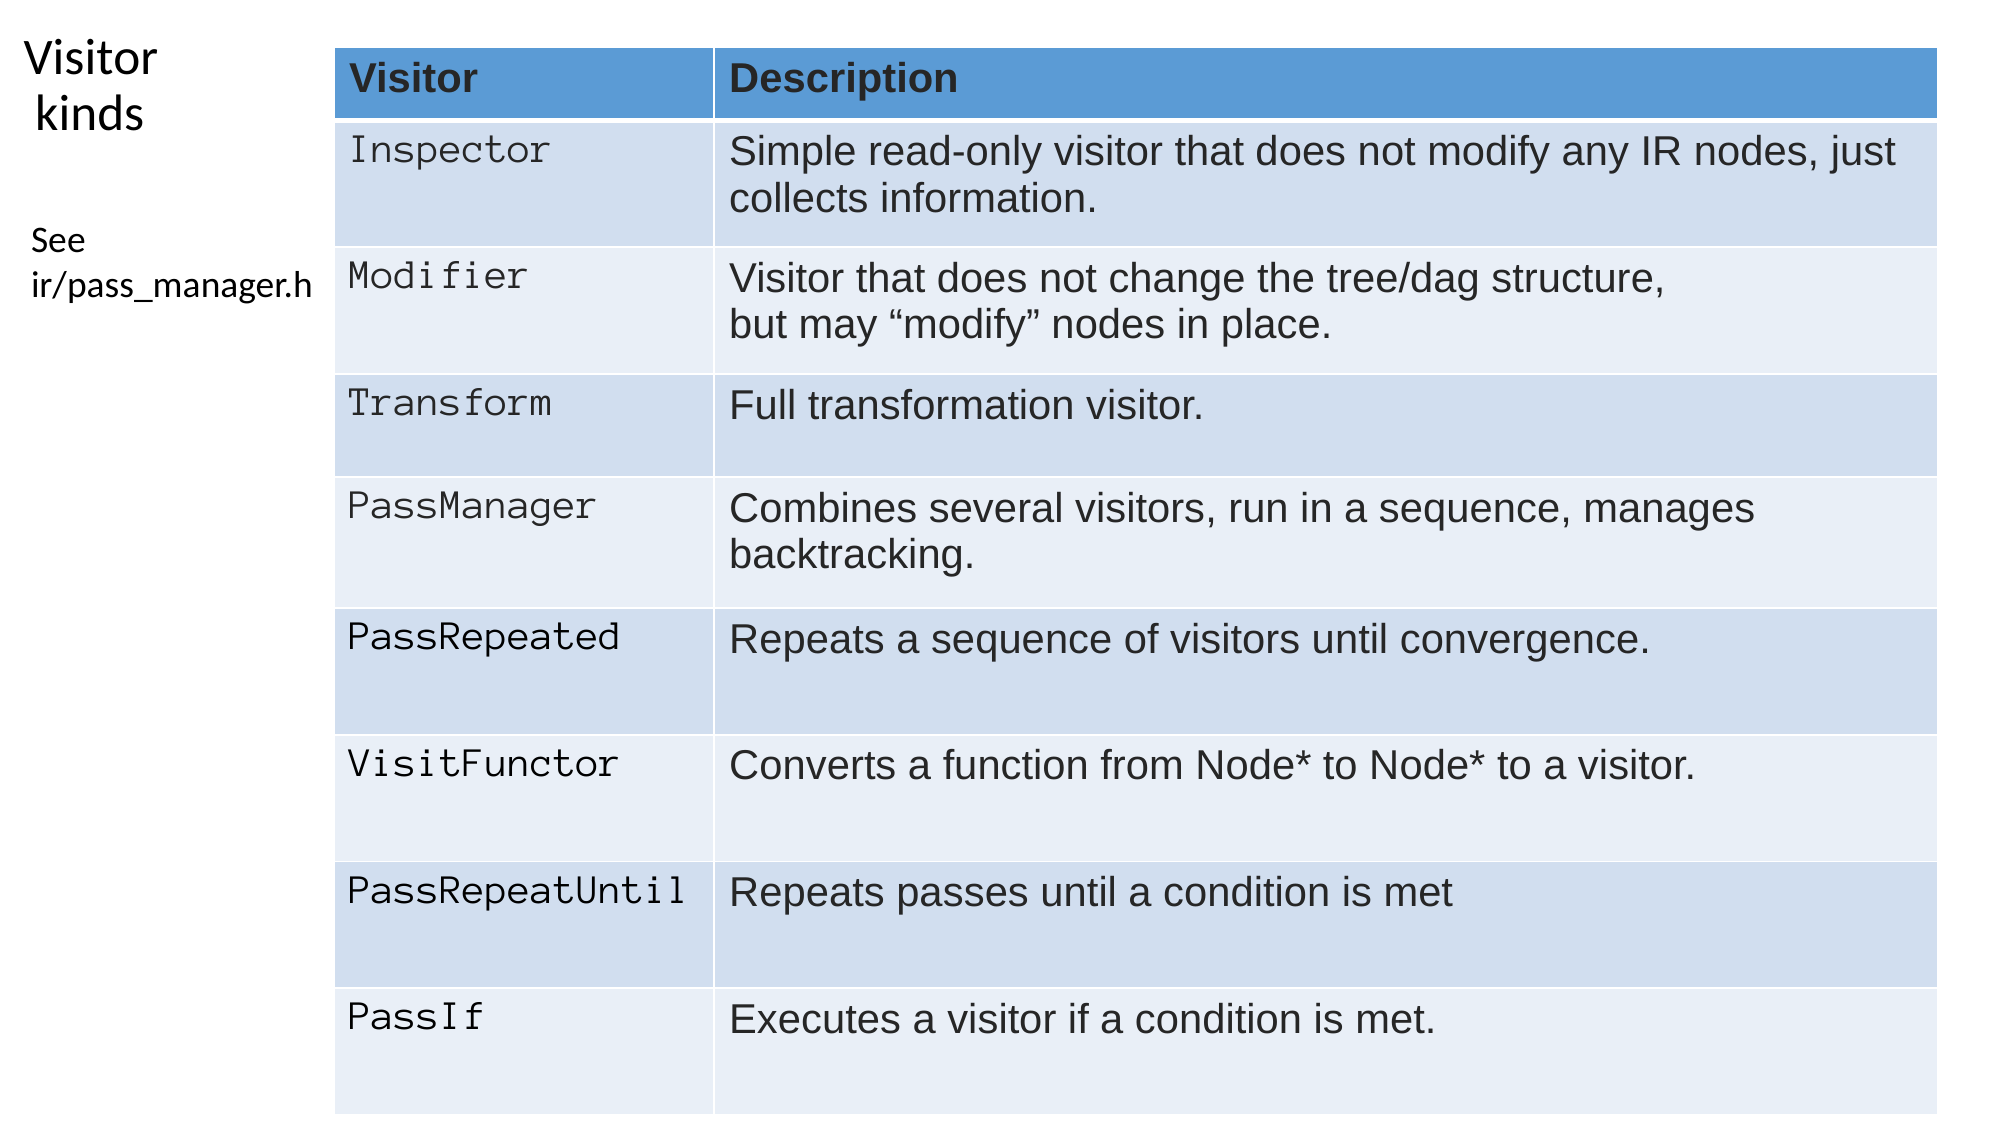

# Visitor kinds
| Visitor | Description |
| --- | --- |
| Inspector | Simple read-only visitor that does not modify any IR nodes, just collects information. |
| Modifier | Visitor that does not change the tree/dag structure, but may “modify” nodes in place. |
| Transform | Full transformation visitor. |
| PassManager | Combines several visitors, run in a sequence, manages backtracking. |
| PassRepeated | Repeats a sequence of visitors until convergence. |
| VisitFunctor | Converts a function from Node\* to Node\* to a visitor. |
| PassRepeatUntil | Repeats passes until a condition is met |
| PassIf | Executes a visitor if a condition is met. |
See
ir/pass_manager.h
34